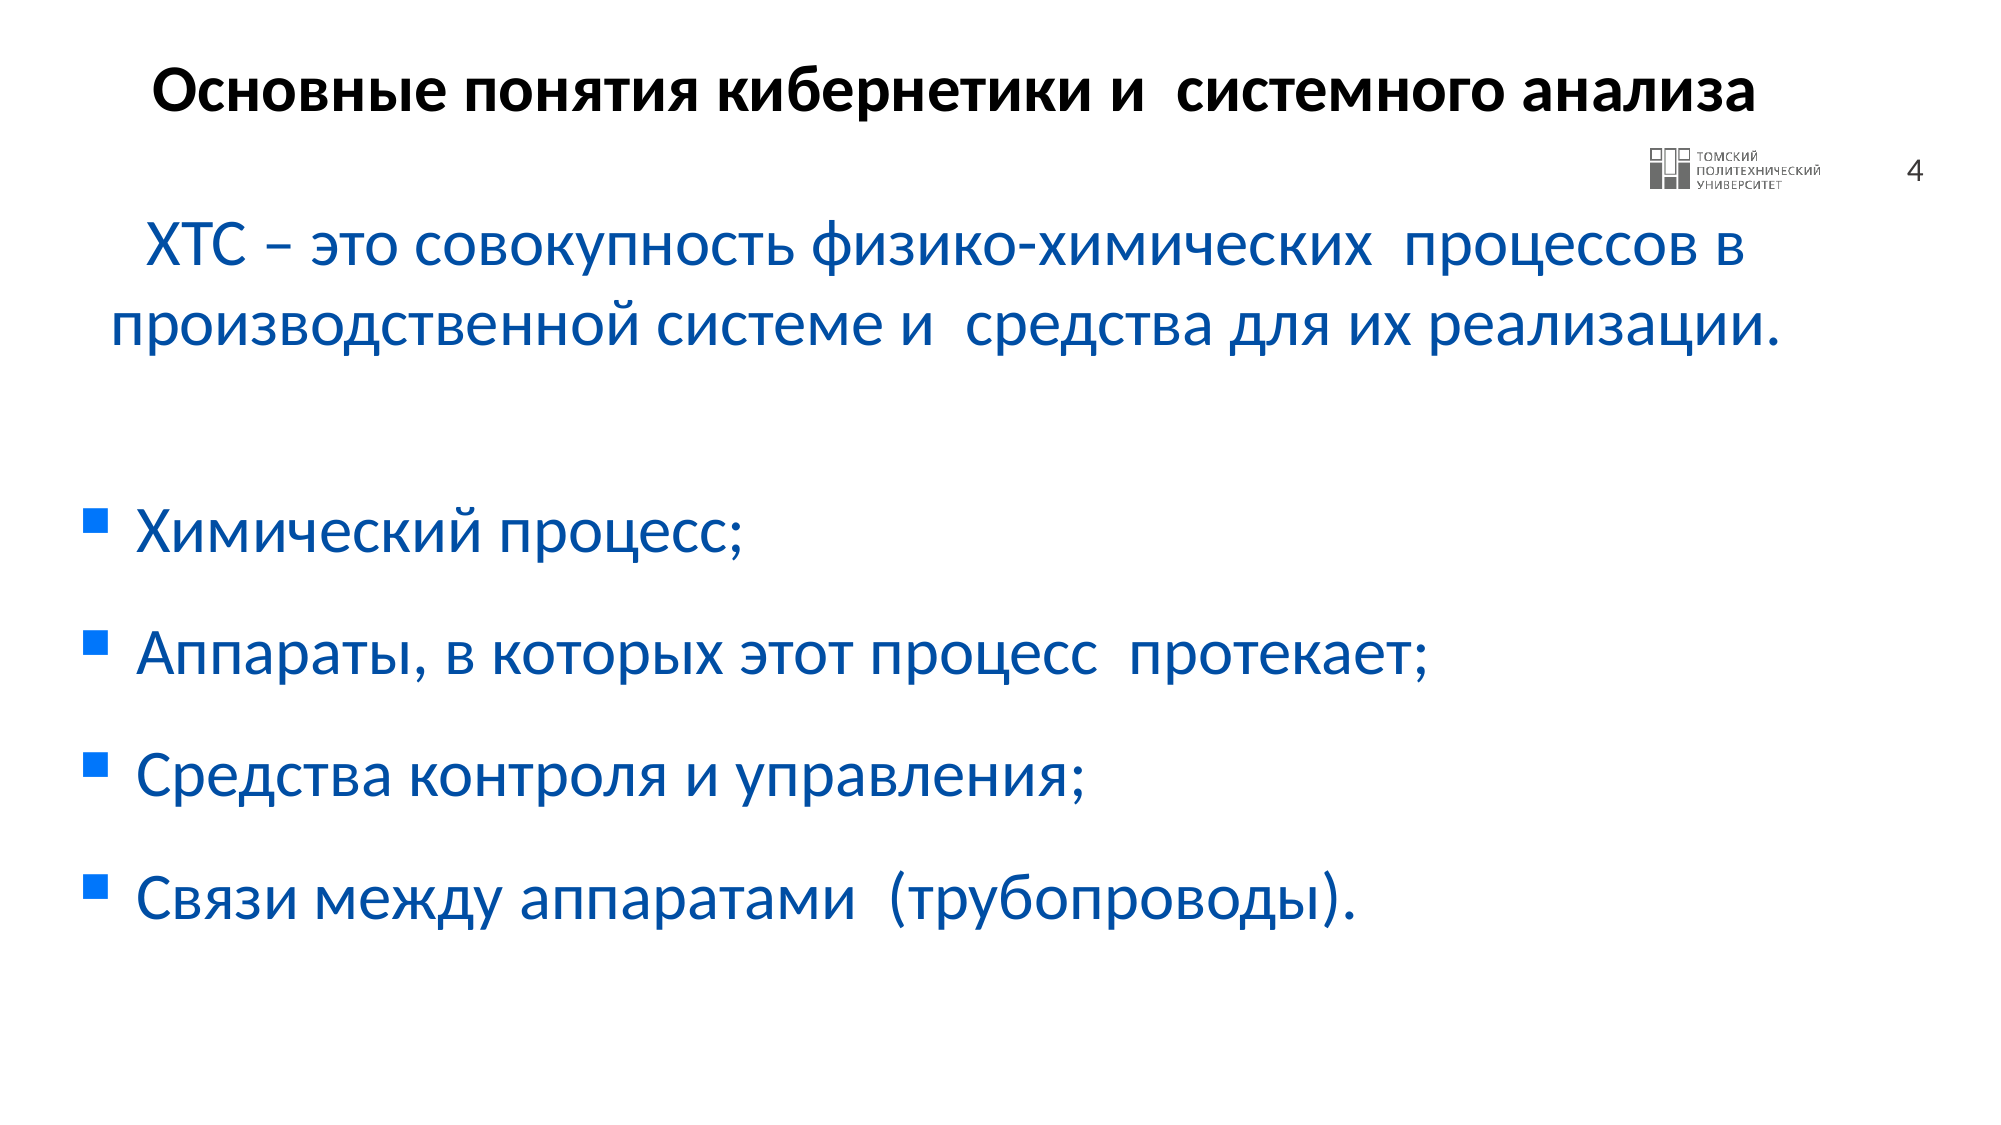

# Основные понятия кибернетики и  системного анализа
ХТС – это совокупность физико-химических  процессов в производственной системе и  средства для их реализации.

Химический процесс;
Аппараты, в которых этот процесс  протекает;
Средства контроля и управления;
Связи между аппаратами  (трубопроводы).